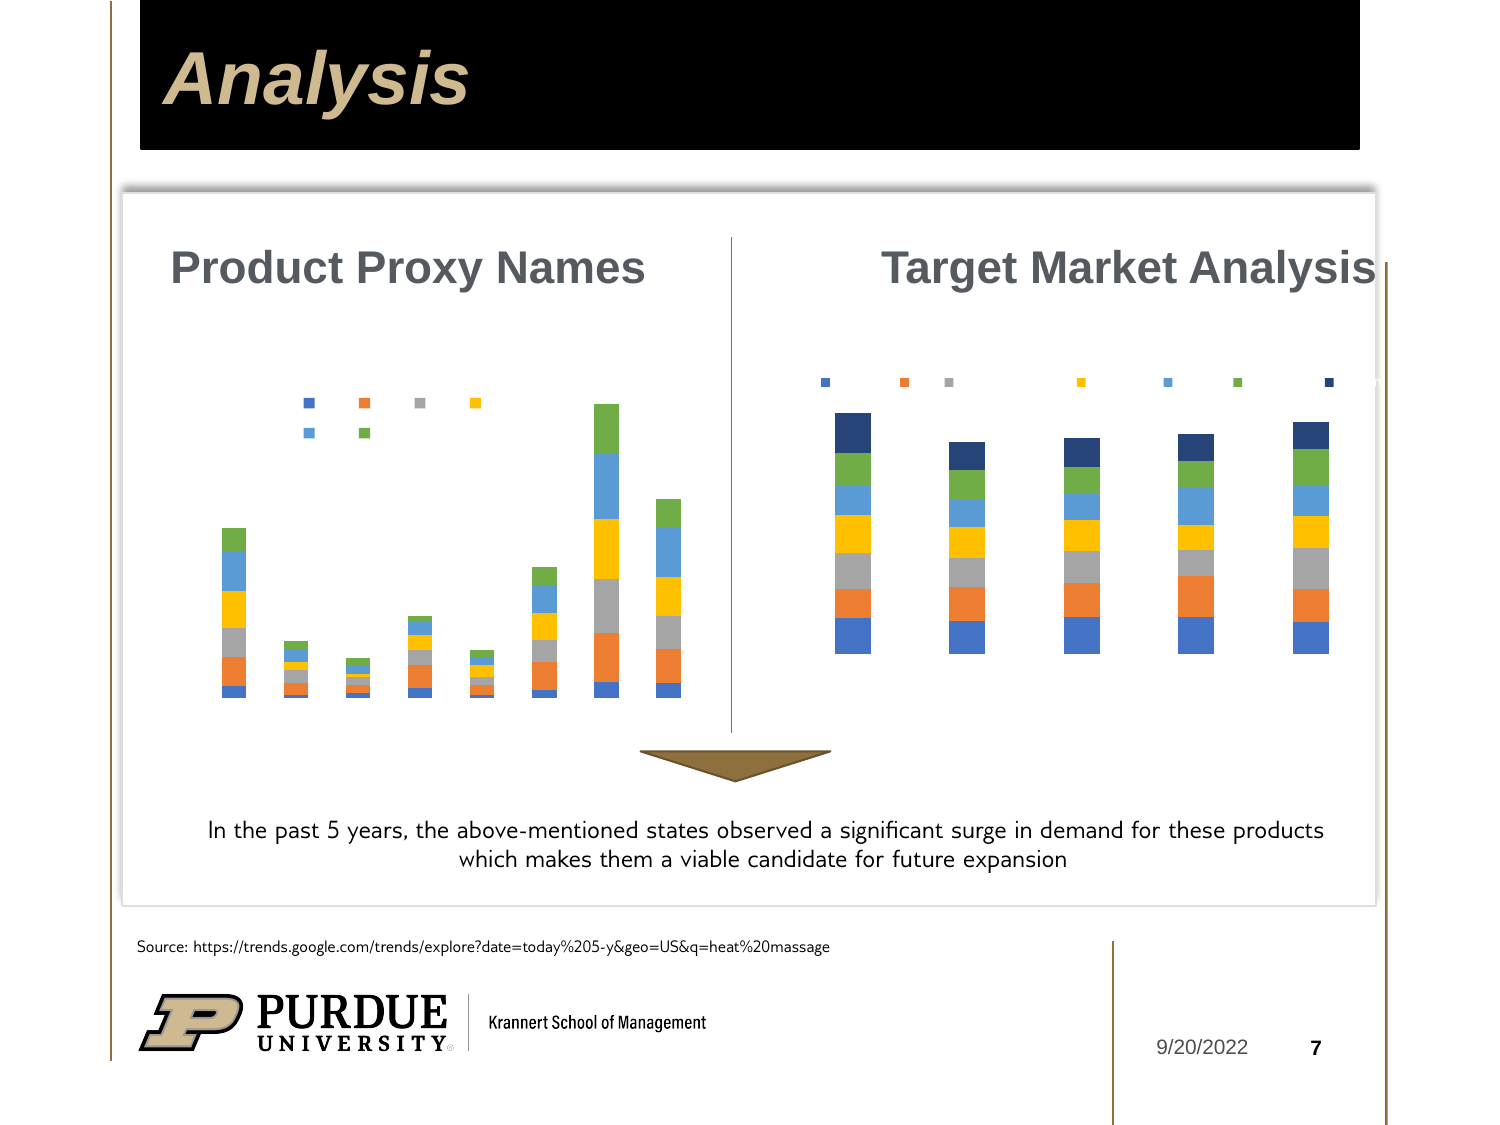

# Analysis

Product Proxy Names
Target Market Analysis

### Chart

| Category | New Jersey | Ohio | District of Columbia | Washington | Nebraska | Pennsylvania | Oregon |
|---|---|---|---|---|---|---|---|
| HOT WATER BOTTLE | 87.0 | 70.0 | 89.0 | 94.0 | 71.0 | 81.0 | 97.0 |
| HEAT MASSAGE | 80.0 | 84.0 | 69.0 | 76.0 | 67.0 | 74.0 | 69.0 |
| HEATING PADS | 89.0 | 85.0 | 78.0 | 75.0 | 63.0 | 67.0 | 71.0 |
| ARTHRITIS PAIN RELIEF | 89.0 | 100.0 | 65.0 | 61.0 | 94.0 | 62.0 | 66.0 |
| ELECTRIC HEATING PAD | 78.0 | 80.0 | 100.0 | 79.0 | 77.0 | 87.0 | 67.0 |

### Chart

| Category | 2017 | 2018 | 2019 | 2020 | 2021 | 2022 |
|---|---|---|---|---|---|---|
| HEATING PAD | 631.0 | 1629.0 | 1578.0 | 2057.0 | 2243.0 | 1292.0 |
| HOT WATER BOTTLE | 148.0 | 679.0 | 703.0 | 419.0 | 704.0 | 500.0 |
| ELECTRIC HEATING PAD | 264.0 | 427.0 | 434.0 | 182.0 | 517.0 | 391.0 |
| THERMA SLEEVE | 547.0 | 1245.0 | 868.0 | 781.0 | 784.0 | 304.0 |
| MENSTRUAL CRAMP PAIN RELIEF | 133.0 | 552.0 | 433.0 | 660.0 | 416.0 | 465.0 |
| CRAMPS PAIN RELIEF | 430.0 | 1517.0 | 1251.0 | 1484.0 | 1554.0 | 1018.0 |
| ARTHRITIS PAIN RELIEF | 857.0 | 2721.0 | 2996.0 | 3322.0 | 3679.0 | 2716.0 |
| HEAT MASSAGE | 821.0 | 1853.0 | 1876.0 | 2157.0 | 2686.0 | 1608.0 |
In the past 5 years, the above-mentioned states observed a significant surge in demand for these products which makes them a viable candidate for future expansion

Source: https://trends.google.com/trends/explore?date=today%205-y&geo=US&q=heat%20massage
7
9/20/2022